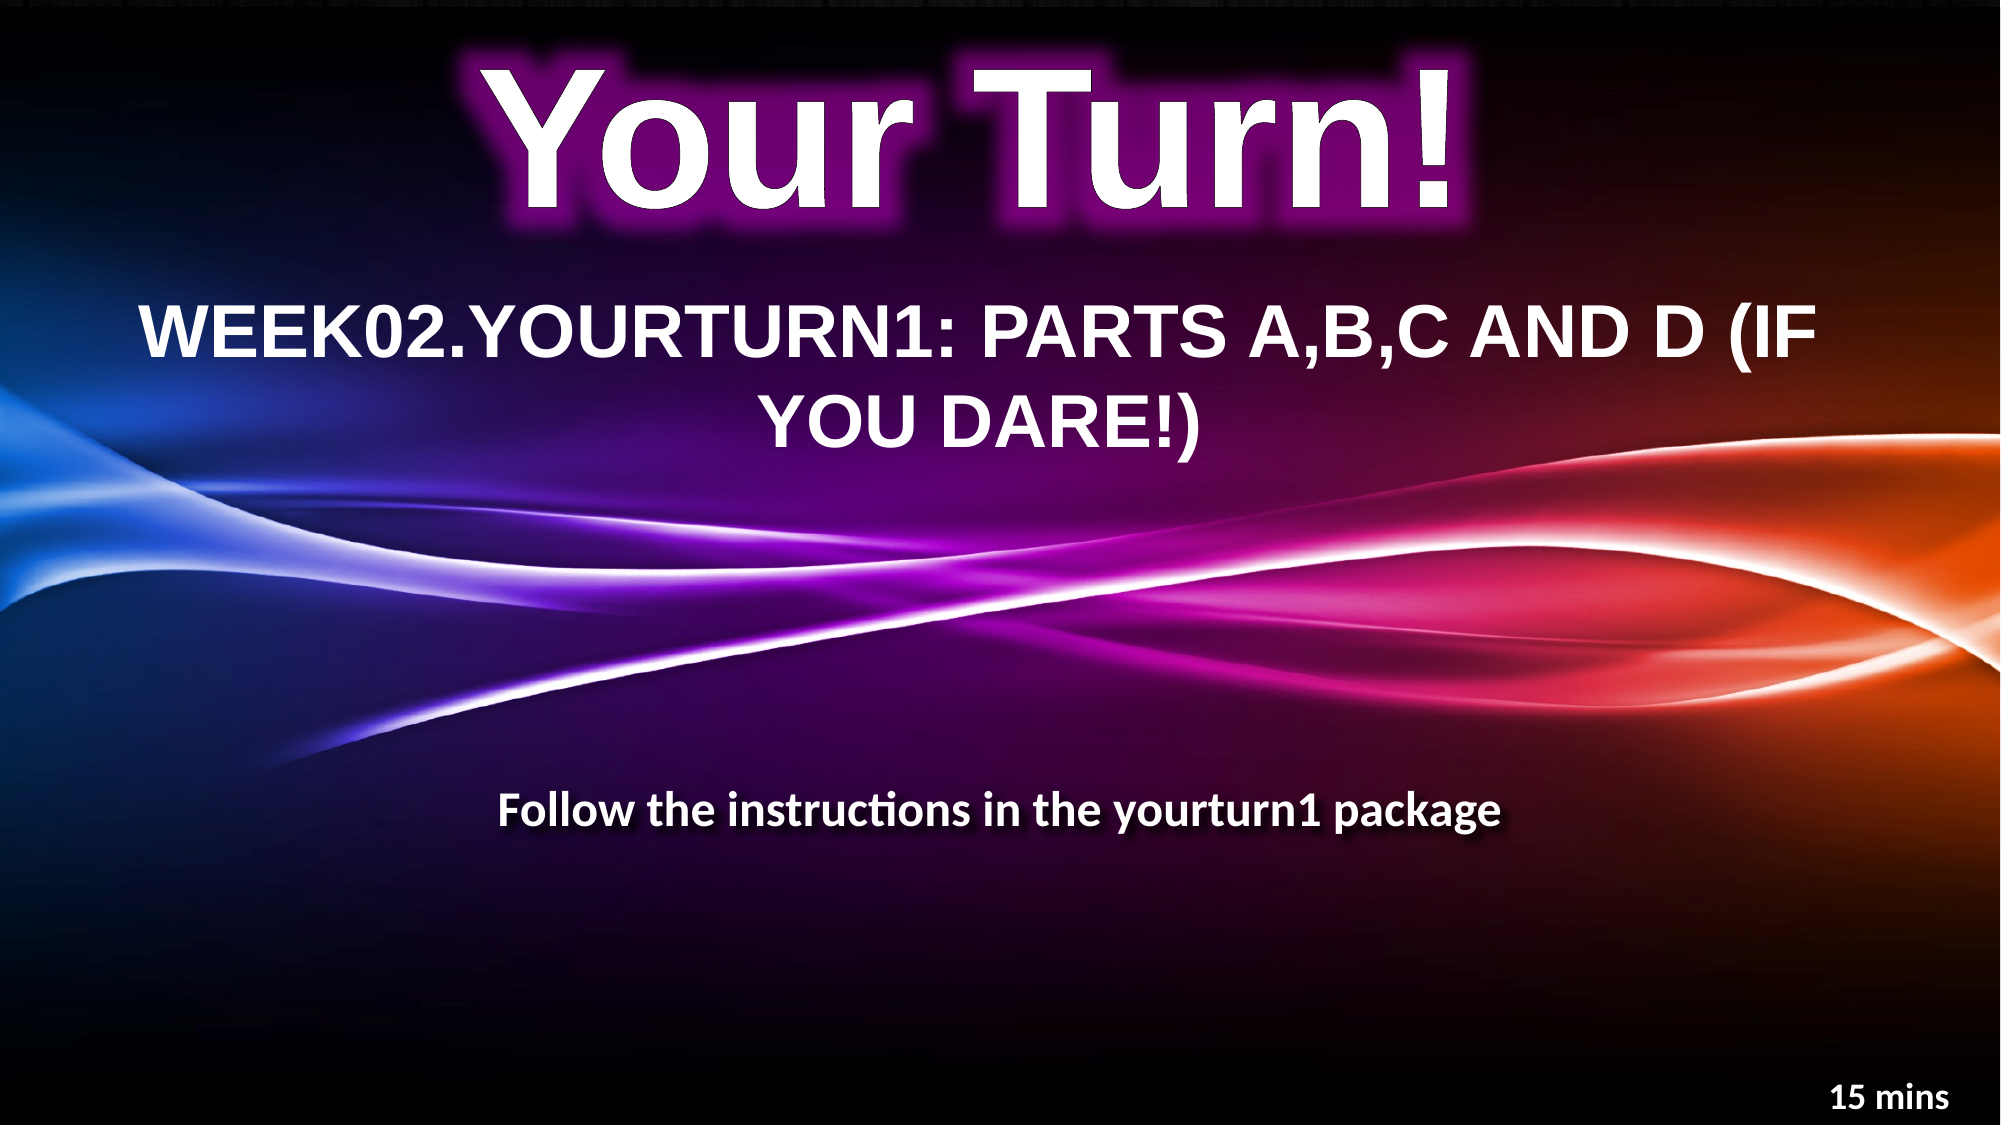

# Week02.yourturn1: Parts A,B,C and D (if you dare!)

Follow the instructions in the yourturn1 package
15 mins